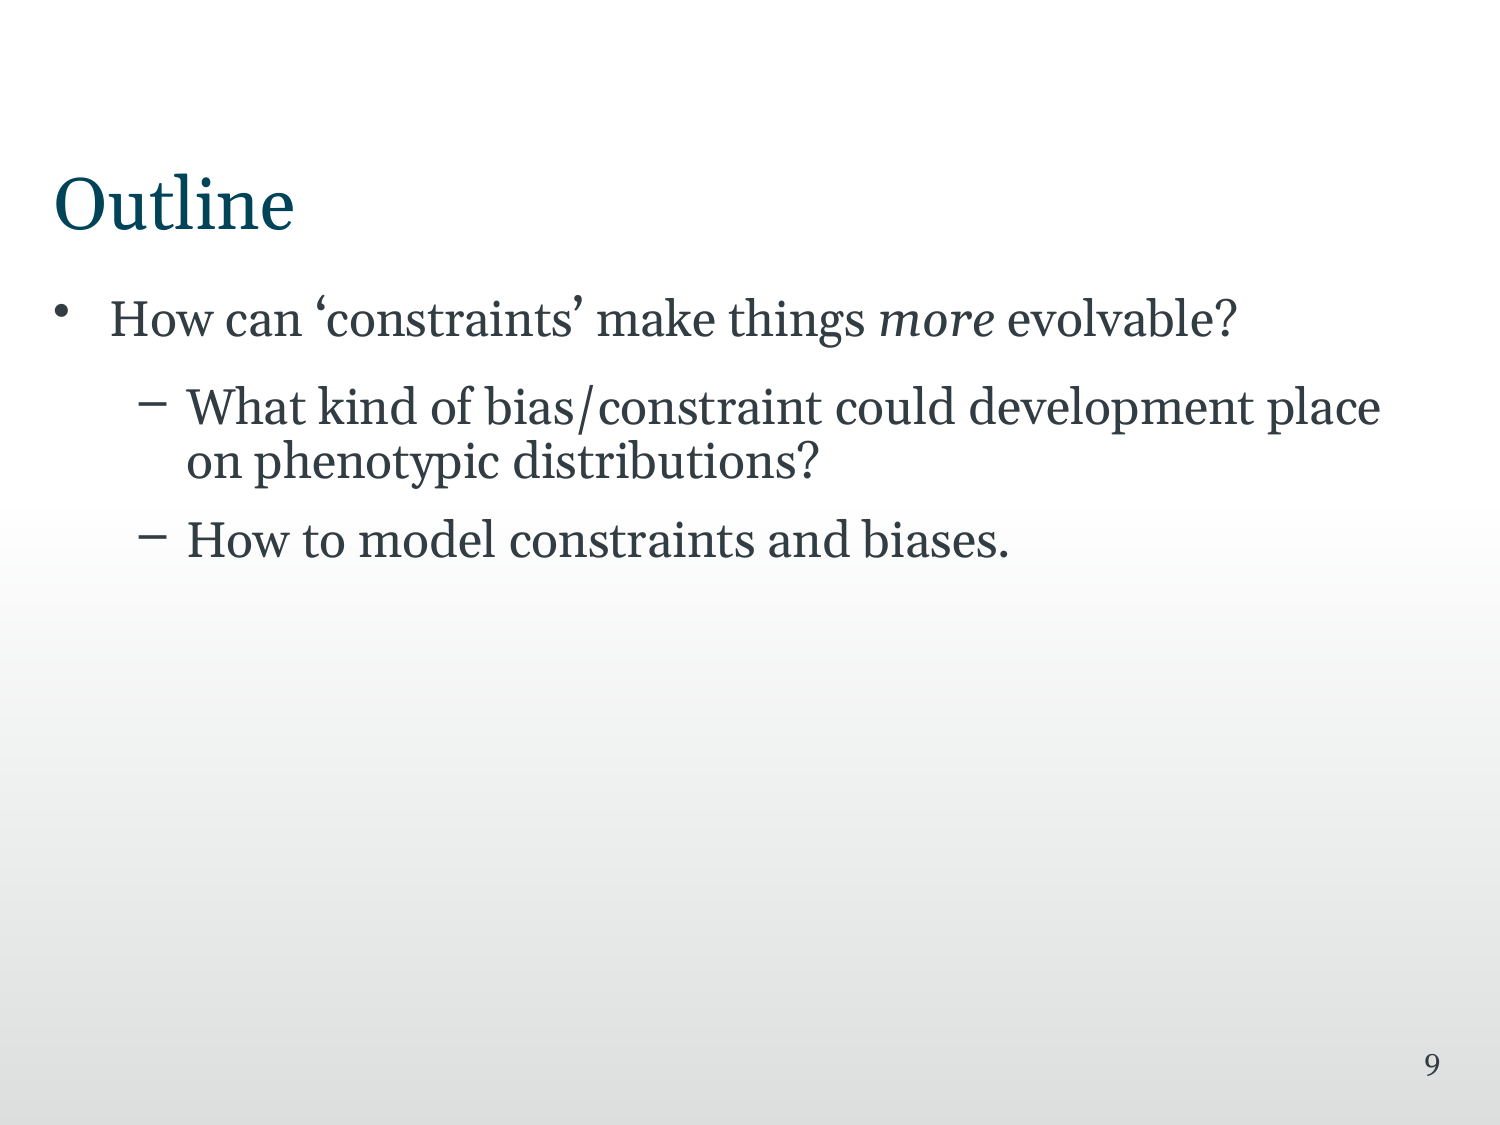

# Outline
How can ‘constraints’ make things more evolvable?
What kind of bias/constraint could development place on phenotypic distributions?
How to model constraints and biases.

9